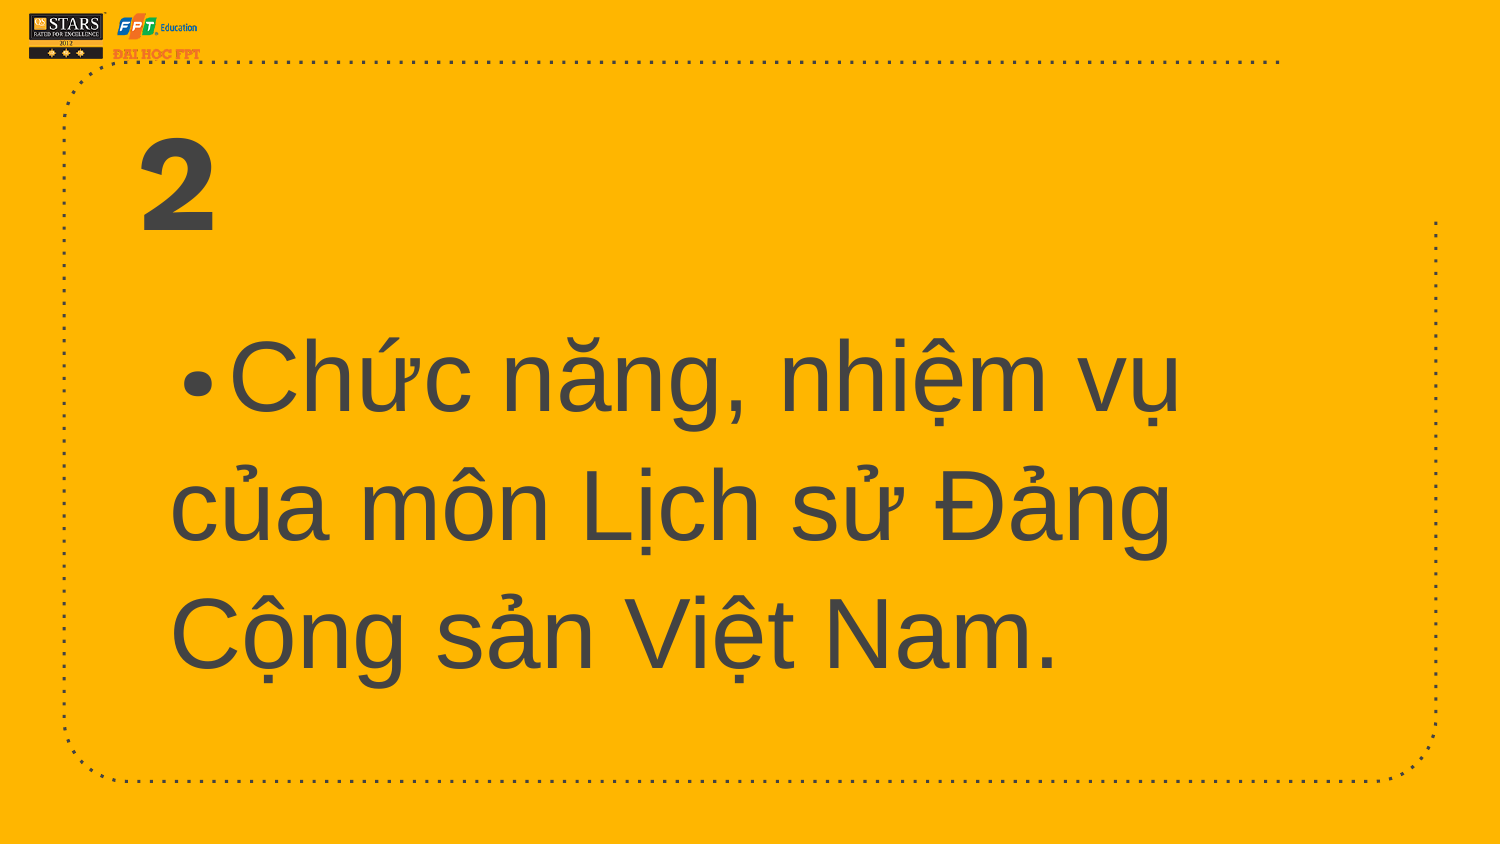

2.
# Chức năng, nhiệm vụ của môn Lịch sử Đảng Cộng sản Việt Nam.